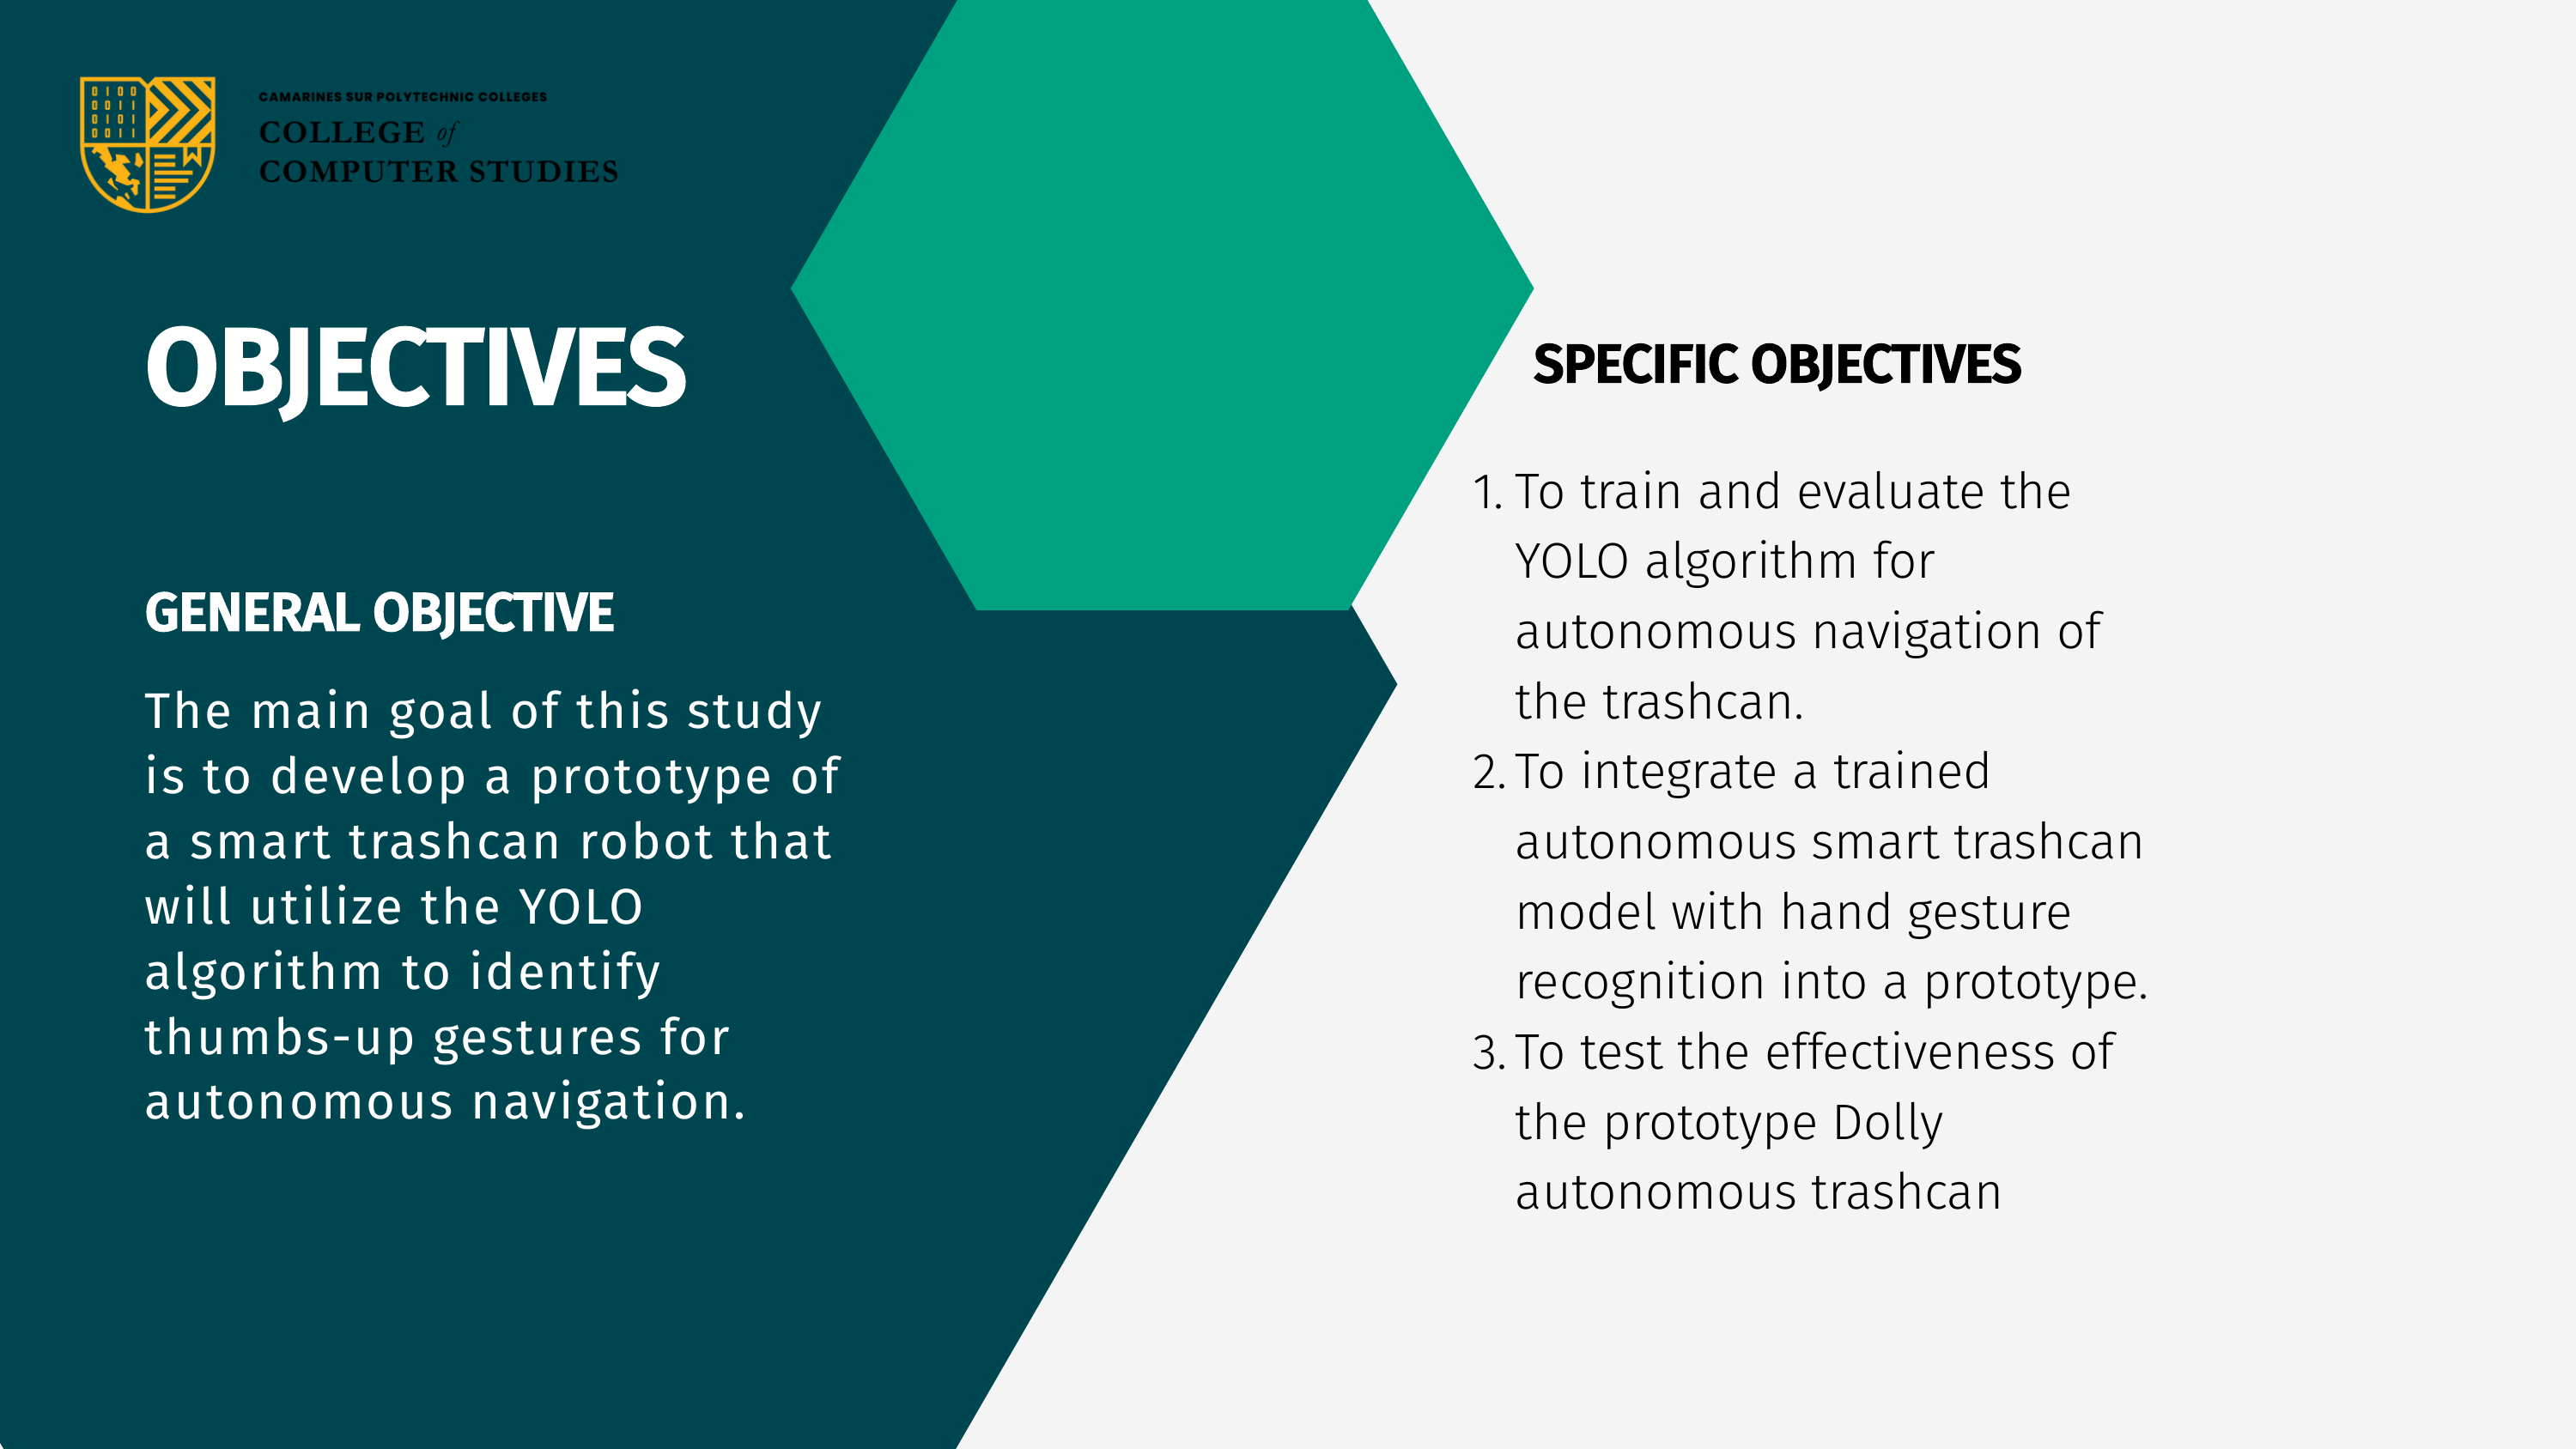

OBJECTIVES
SPECIFIC OBJECTIVES
To train and evaluate the YOLO algorithm for autonomous navigation of the trashcan.
To integrate a trained autonomous smart trashcan model with hand gesture recognition into a prototype.
To test the effectiveness of the prototype Dolly autonomous trashcan
GENERAL OBJECTIVE
The main goal of this study is to develop a prototype of a smart trashcan robot that will utilize the YOLO algorithm to identify thumbs-up gestures for autonomous navigation.